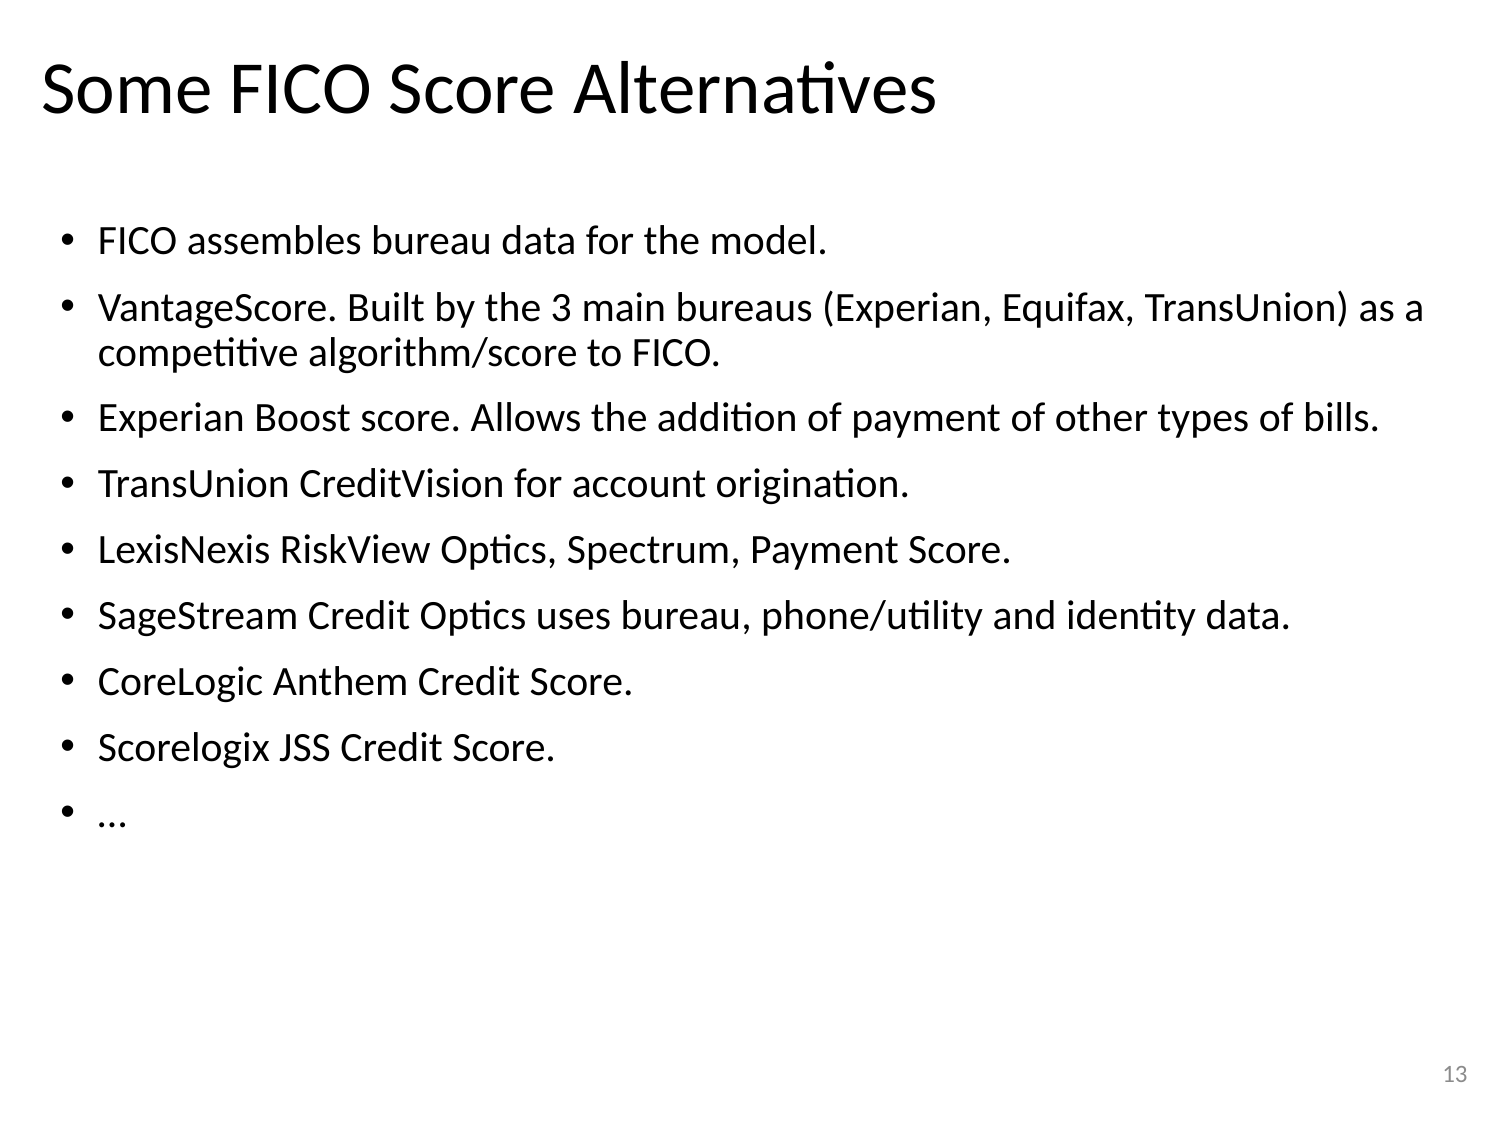

# Some FICO Score Alternatives
FICO assembles bureau data for the model.
VantageScore. Built by the 3 main bureaus (Experian, Equifax, TransUnion) as a competitive algorithm/score to FICO.
Experian Boost score. Allows the addition of payment of other types of bills.
TransUnion CreditVision for account origination.
LexisNexis RiskView Optics, Spectrum, Payment Score.
SageStream Credit Optics uses bureau, phone/utility and identity data.
CoreLogic Anthem Credit Score.
Scorelogix JSS Credit Score.
…

13